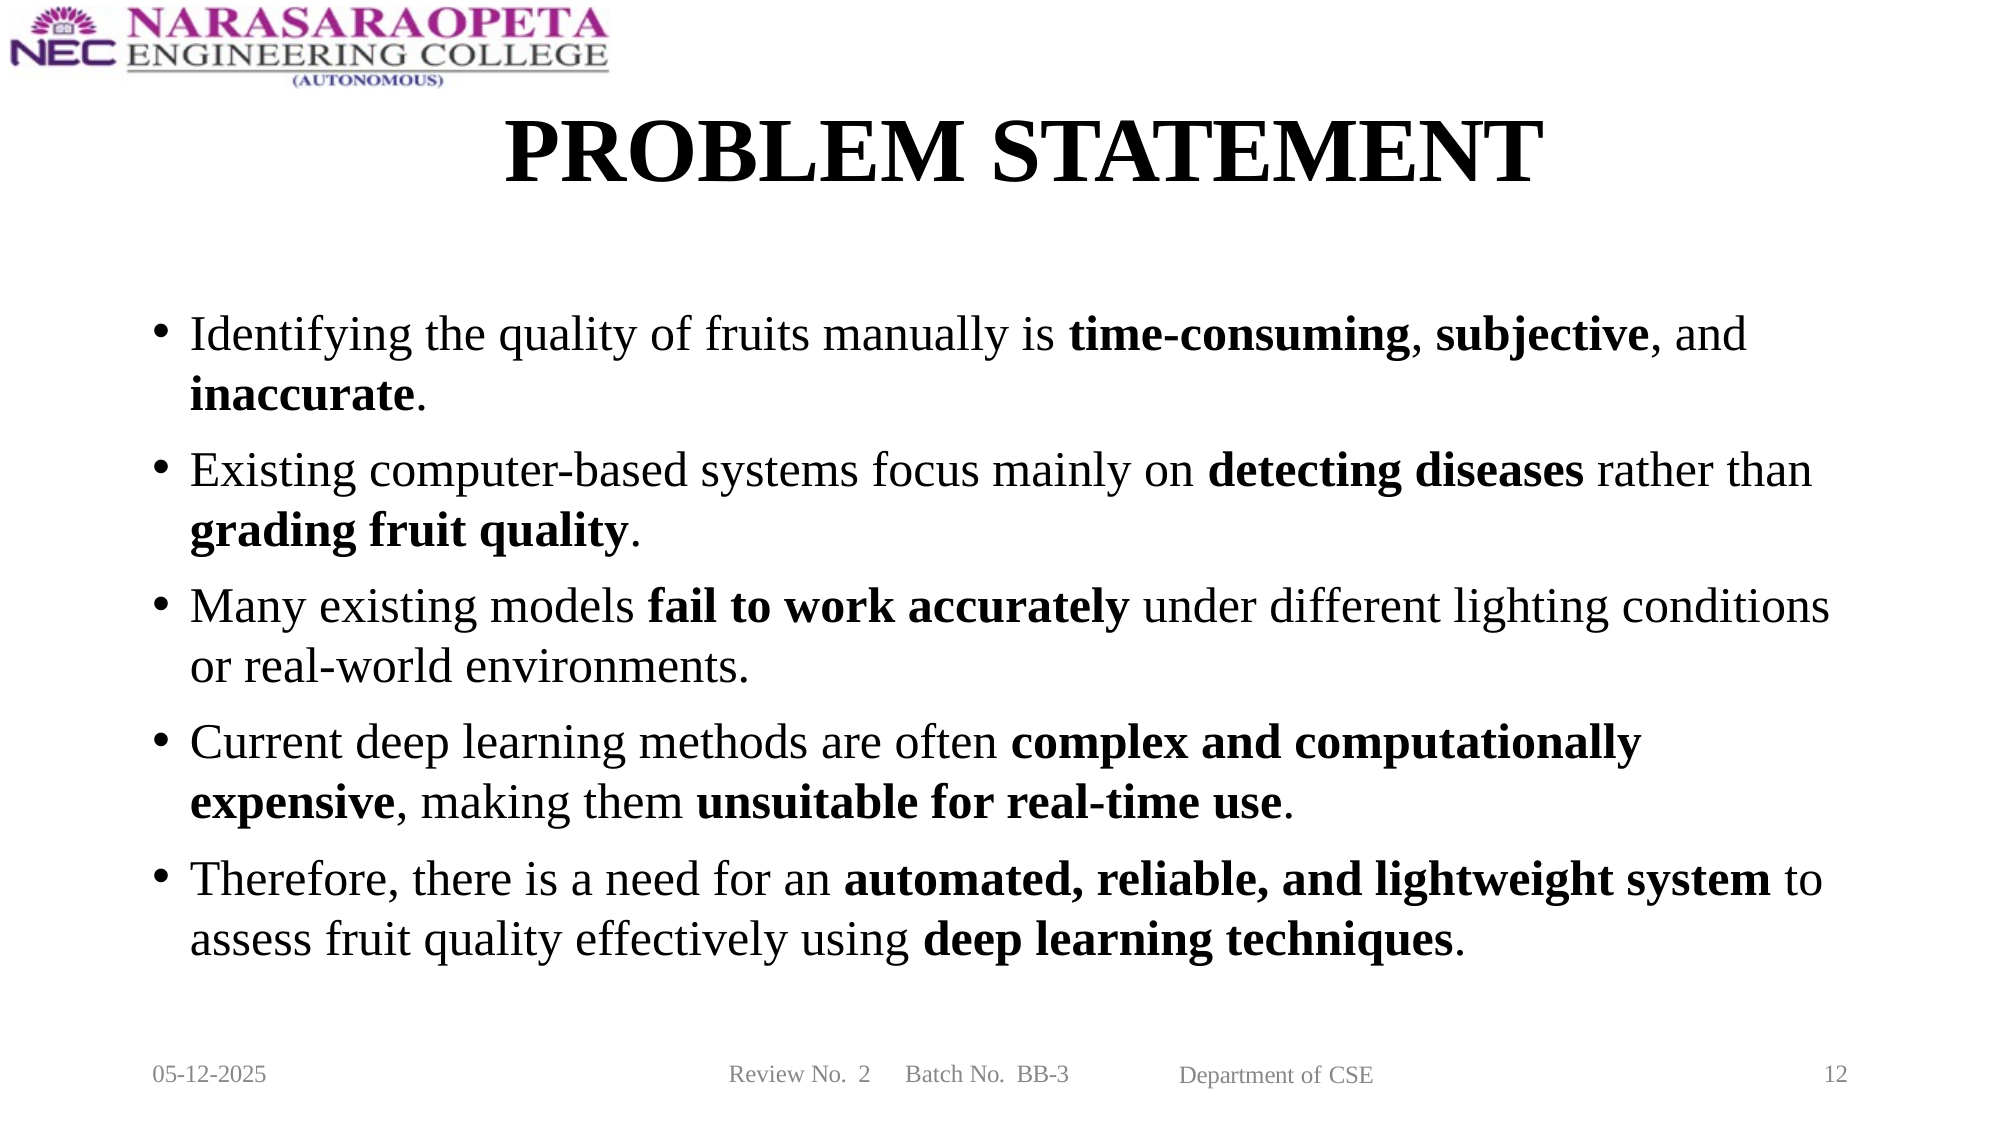

# PROBLEM STATEMENT
Identifying the quality of fruits manually is time-consuming, subjective, and inaccurate.
Existing computer-based systems focus mainly on detecting diseases rather than grading fruit quality.
Many existing models fail to work accurately under different lighting conditions or real-world environments.
Current deep learning methods are often complex and computationally expensive, making them unsuitable for real-time use.
Therefore, there is a need for an automated, reliable, and lightweight system to assess fruit quality effectively using deep learning techniques.
05-12-2025

Review No.  2
12
Batch No.  BB-3
Department of CSE